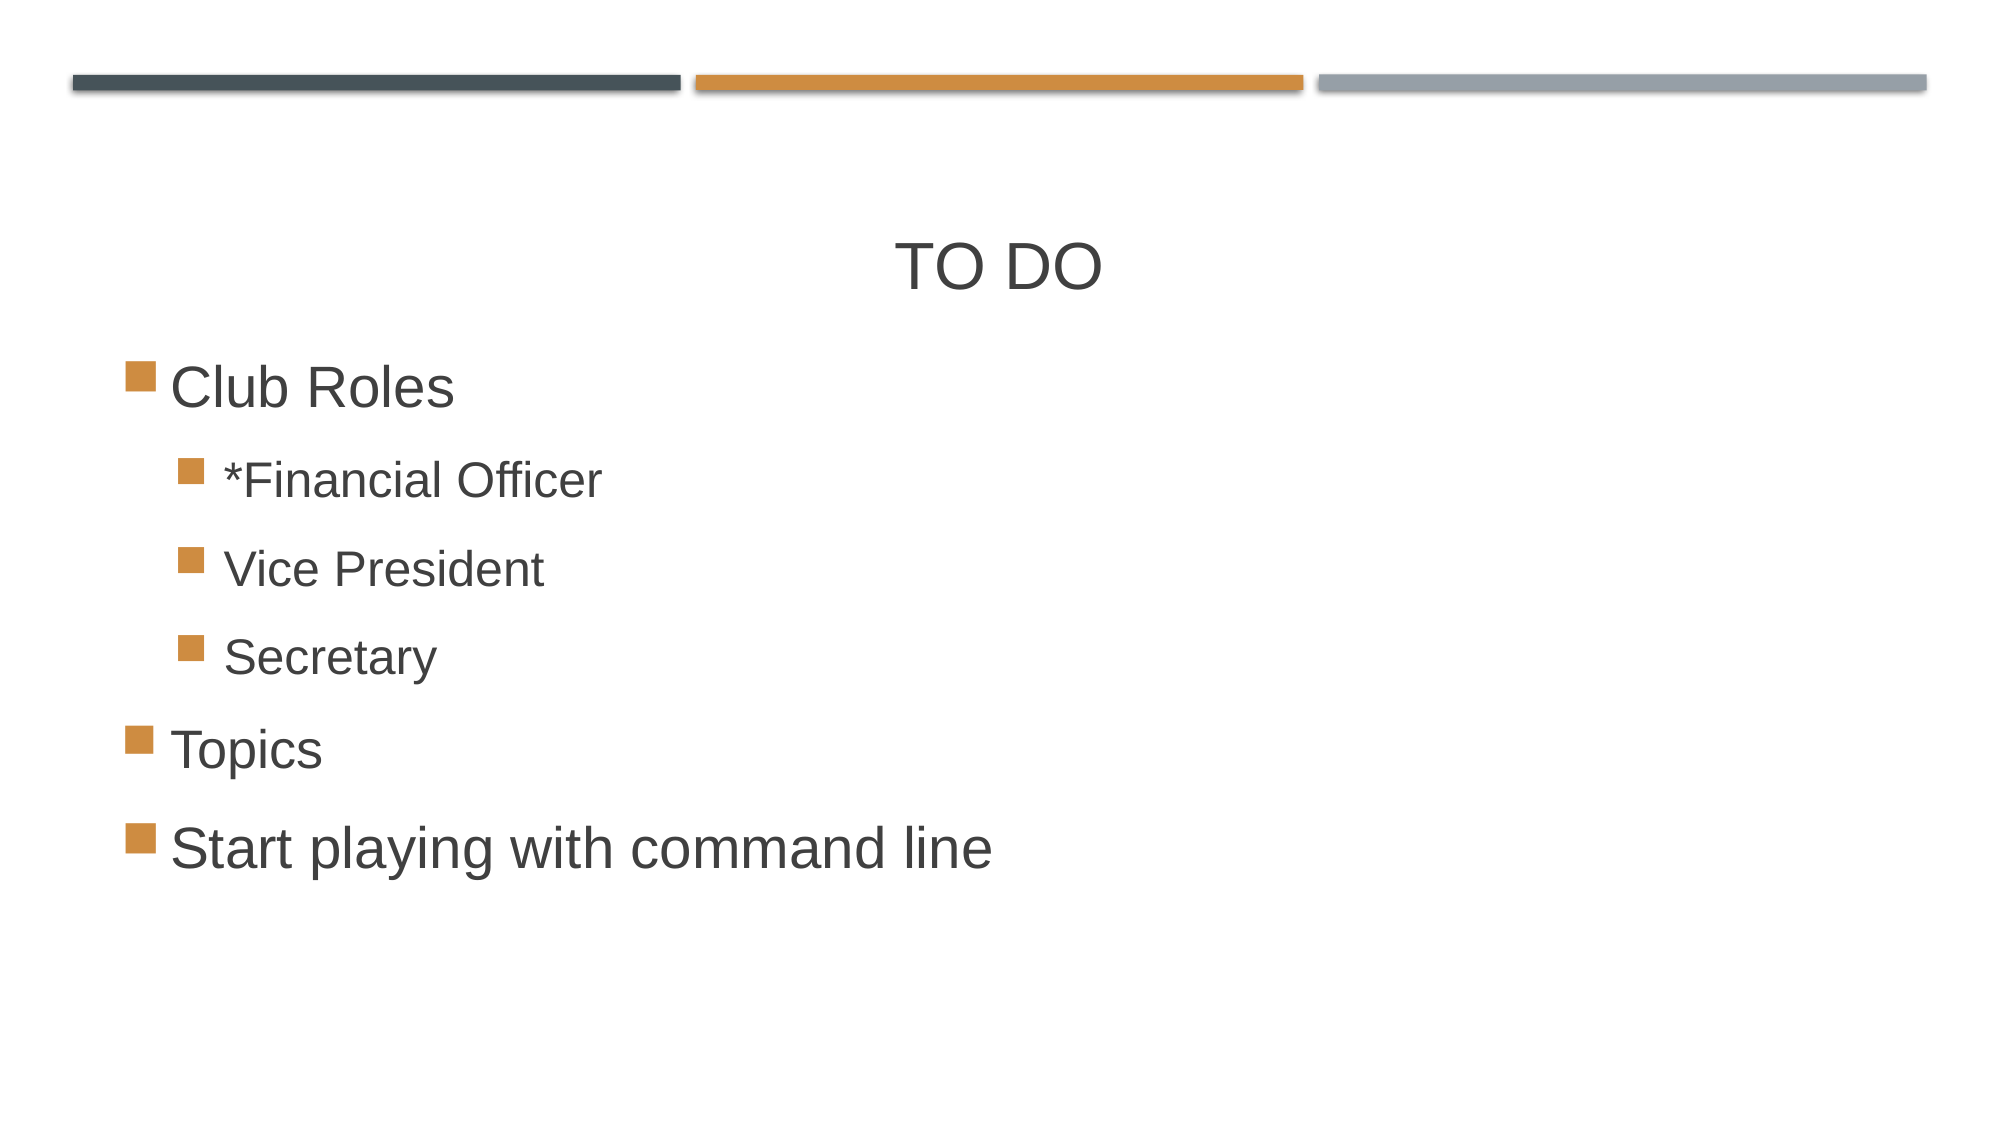

# To Do
Club Roles
*Financial Officer
Vice President
Secretary
Topics
Start playing with command line